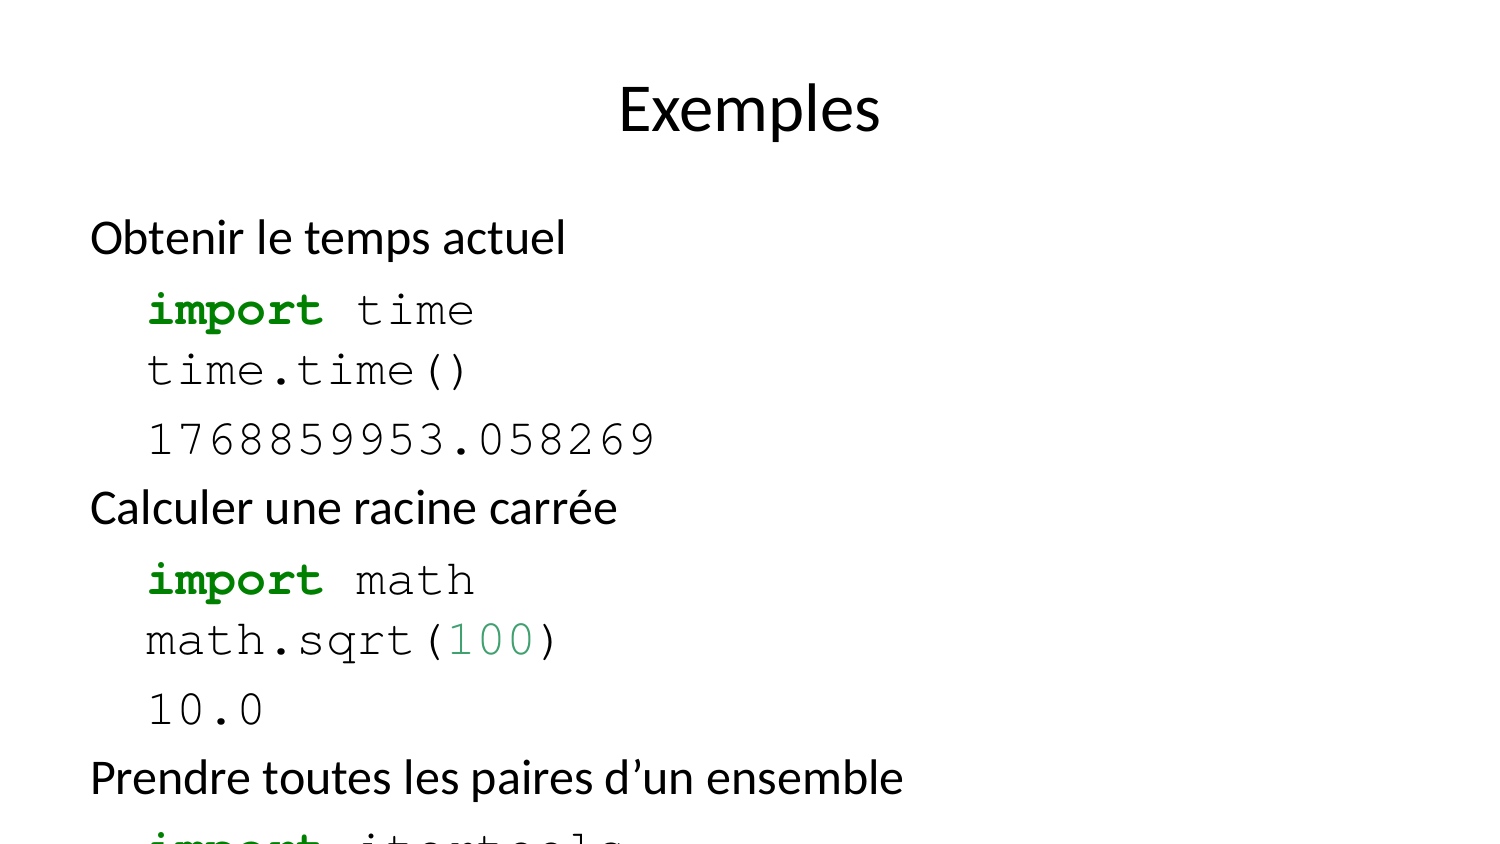

# Exemples
Obtenir le temps actuel
import time
time.time()
1768859953.058269
Calculer une racine carrée
import math
math.sqrt(100)
10.0
Prendre toutes les paires d’un ensemble
import itertools
ensemble = "abcd"
for i in itertools.combinations(ensemble, 2):
    print(i)
('a', 'b')
('a', 'c')
('a', 'd')
('b', 'c')
('b', 'd')
('c', 'd')